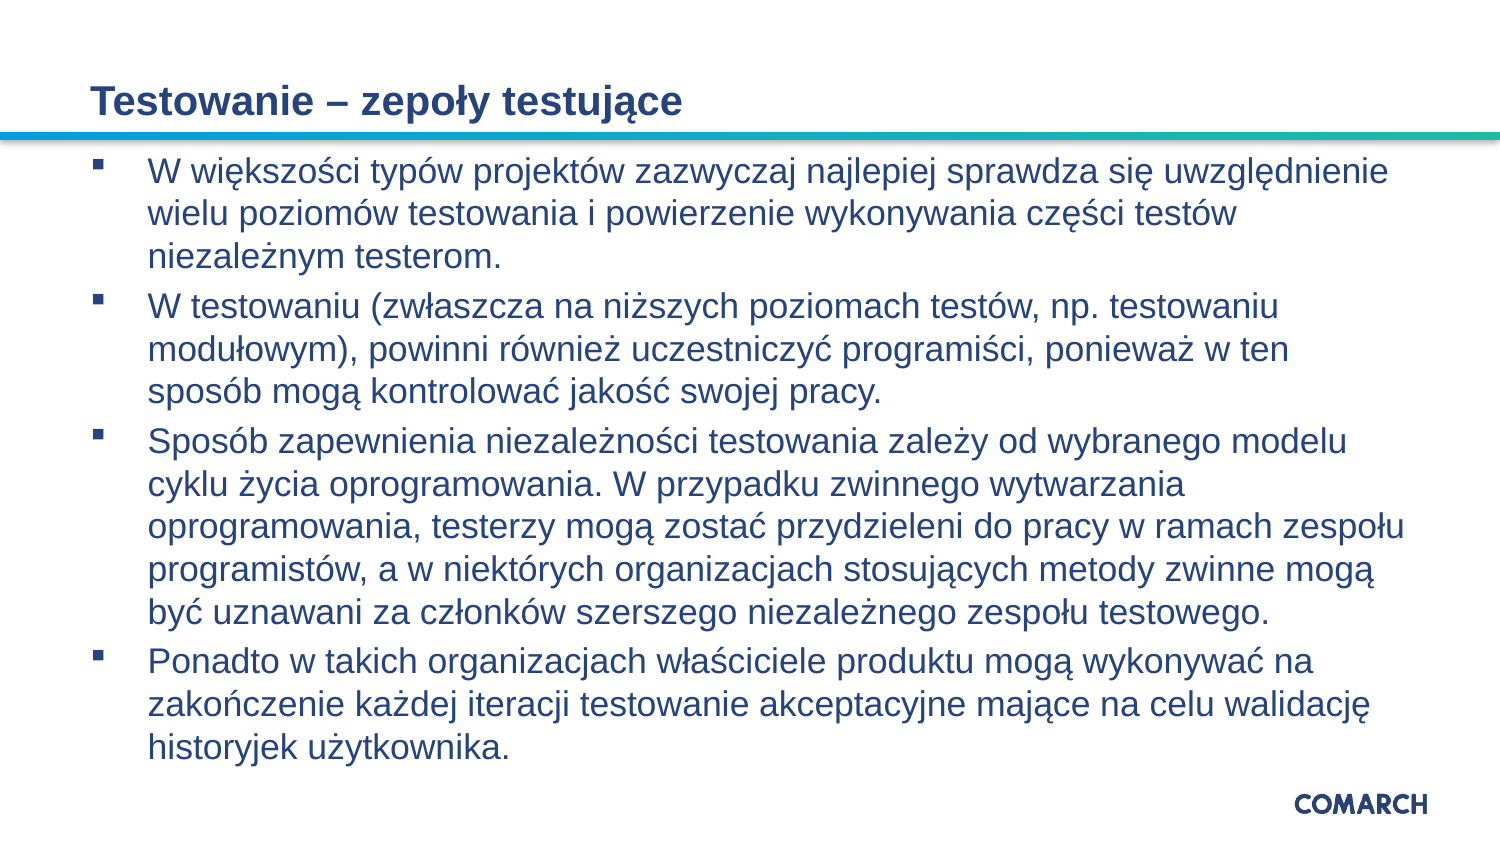

# Testowanie – zepoły testujące
W większości typów projektów zazwyczaj najlepiej sprawdza się uwzględnienie wielu poziomów testowania i powierzenie wykonywania części testów niezależnym testerom.
W testowaniu (zwłaszcza na niższych poziomach testów, np. testowaniu modułowym), powinni również uczestniczyć programiści, ponieważ w ten sposób mogą kontrolować jakość swojej pracy.
Sposób zapewnienia niezależności testowania zależy od wybranego modelu cyklu życia oprogramowania. W przypadku zwinnego wytwarzania oprogramowania, testerzy mogą zostać przydzieleni do pracy w ramach zespołu programistów, a w niektórych organizacjach stosujących metody zwinne mogą być uznawani za członków szerszego niezależnego zespołu testowego.
Ponadto w takich organizacjach właściciele produktu mogą wykonywać na zakończenie każdej iteracji testowanie akceptacyjne mające na celu walidację historyjek użytkownika.